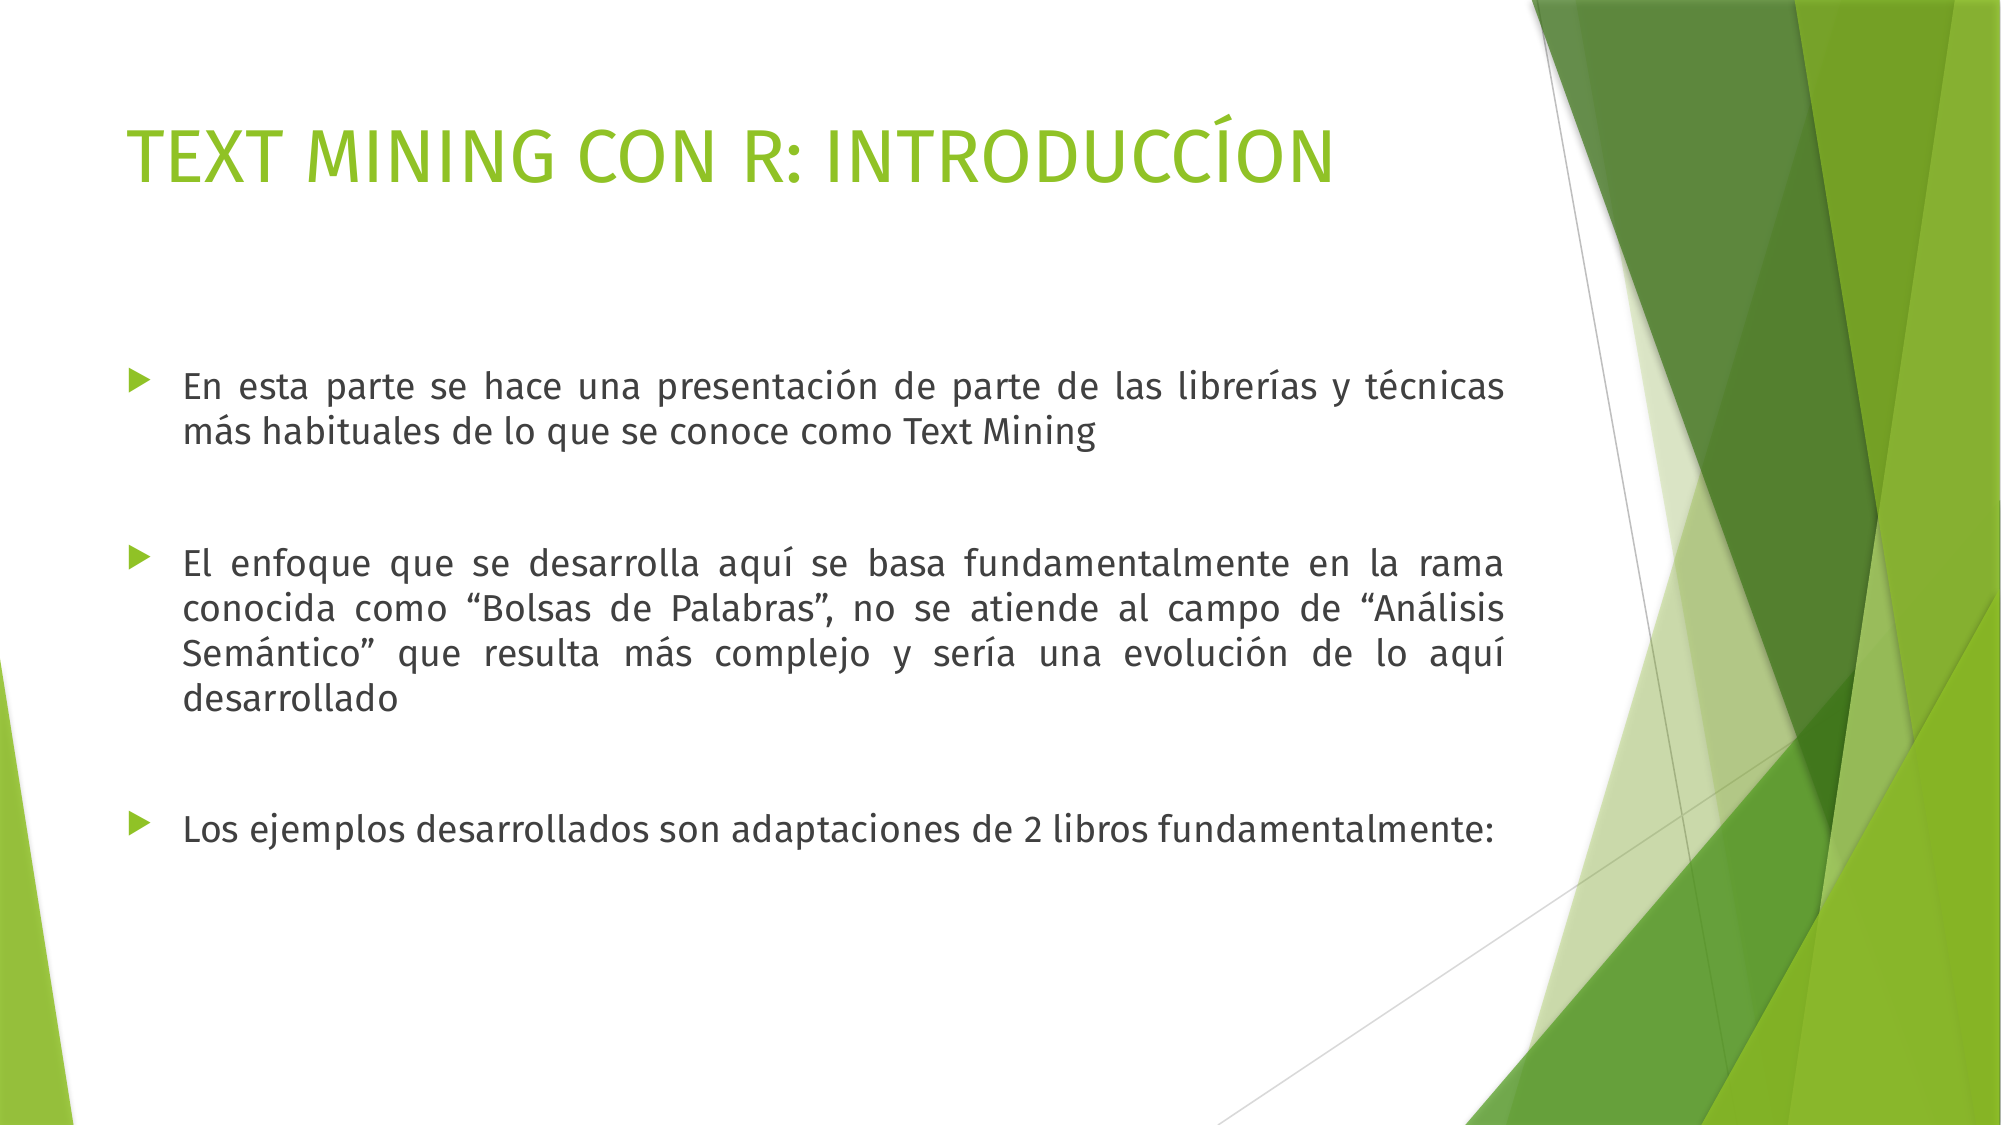

# TEXT MINING CON R: INTRODUCCÍON
En esta parte se hace una presentación de parte de las librerías y técnicas más habituales de lo que se conoce como Text Mining

El enfoque que se desarrolla aquí se basa fundamentalmente en la rama conocida como “Bolsas de Palabras”, no se atiende al campo de “Análisis Semántico” que resulta más complejo y sería una evolución de lo aquí desarrollado

Los ejemplos desarrollados son adaptaciones de 2 libros fundamentalmente: